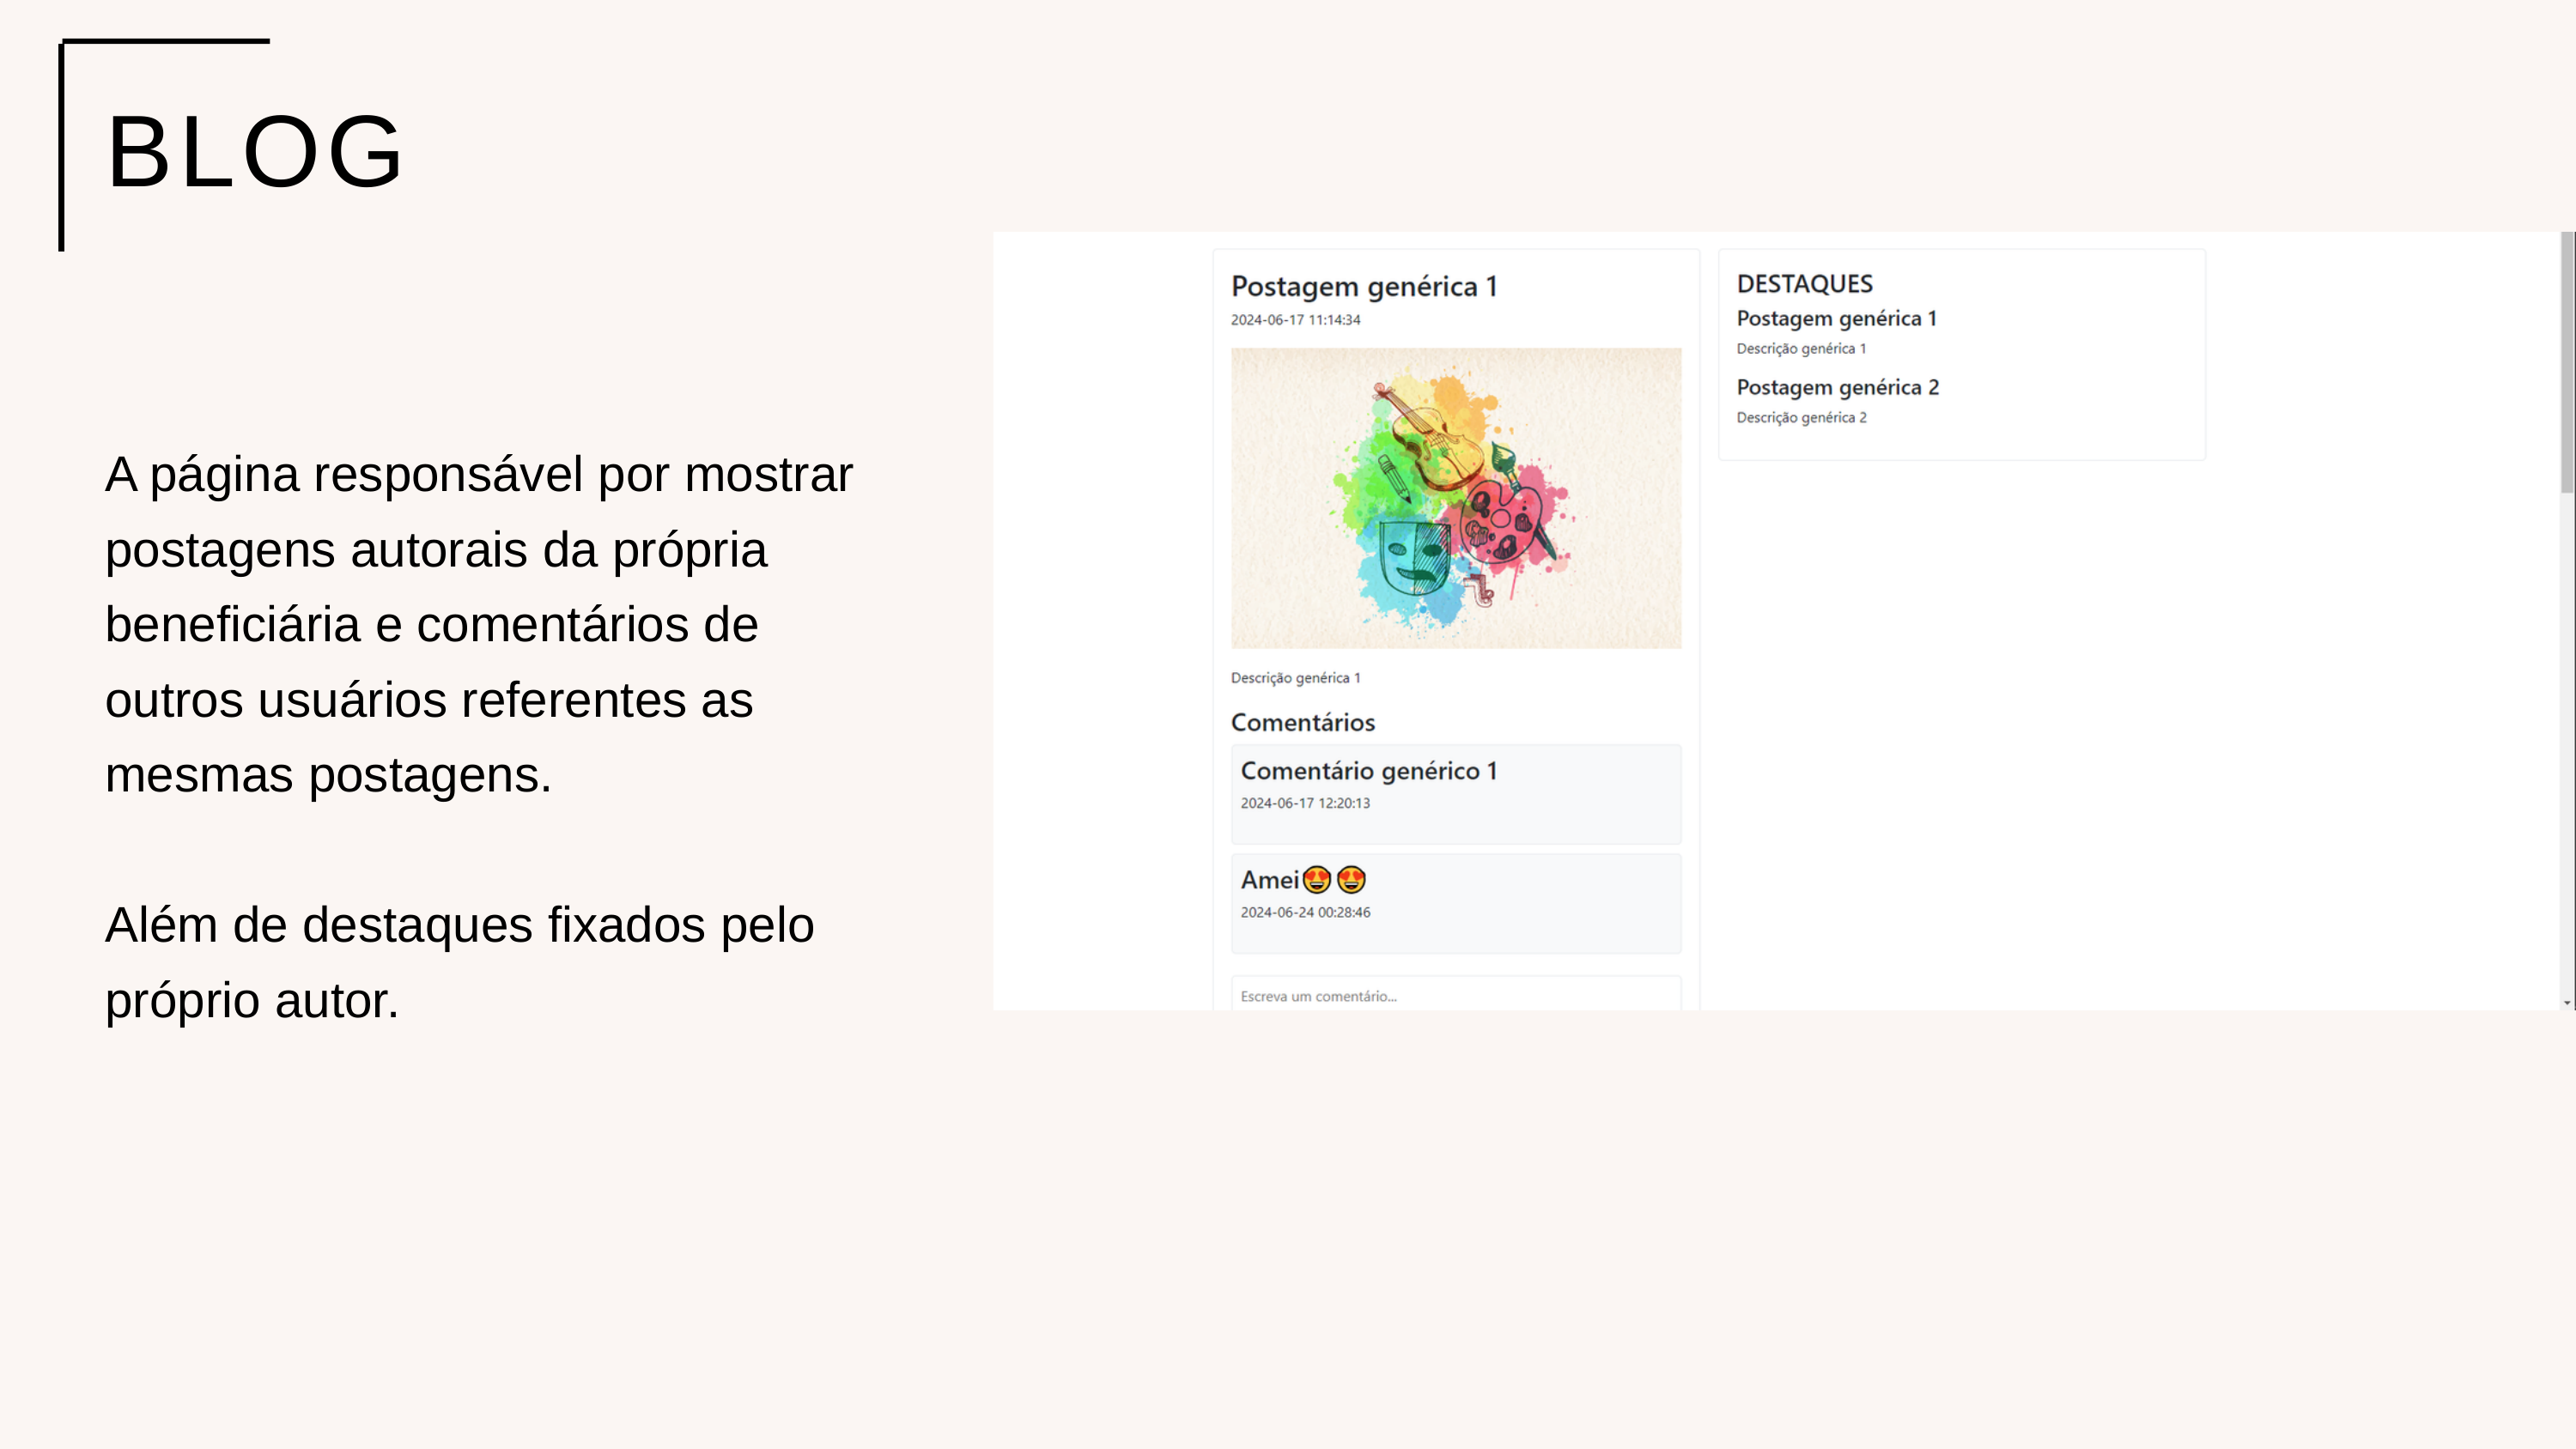

BLOG

A página responsável por mostrar postagens autorais da própria beneficiária e comentários de outros usuários referentes as mesmas postagens.

Além de destaques fixados pelo próprio autor.